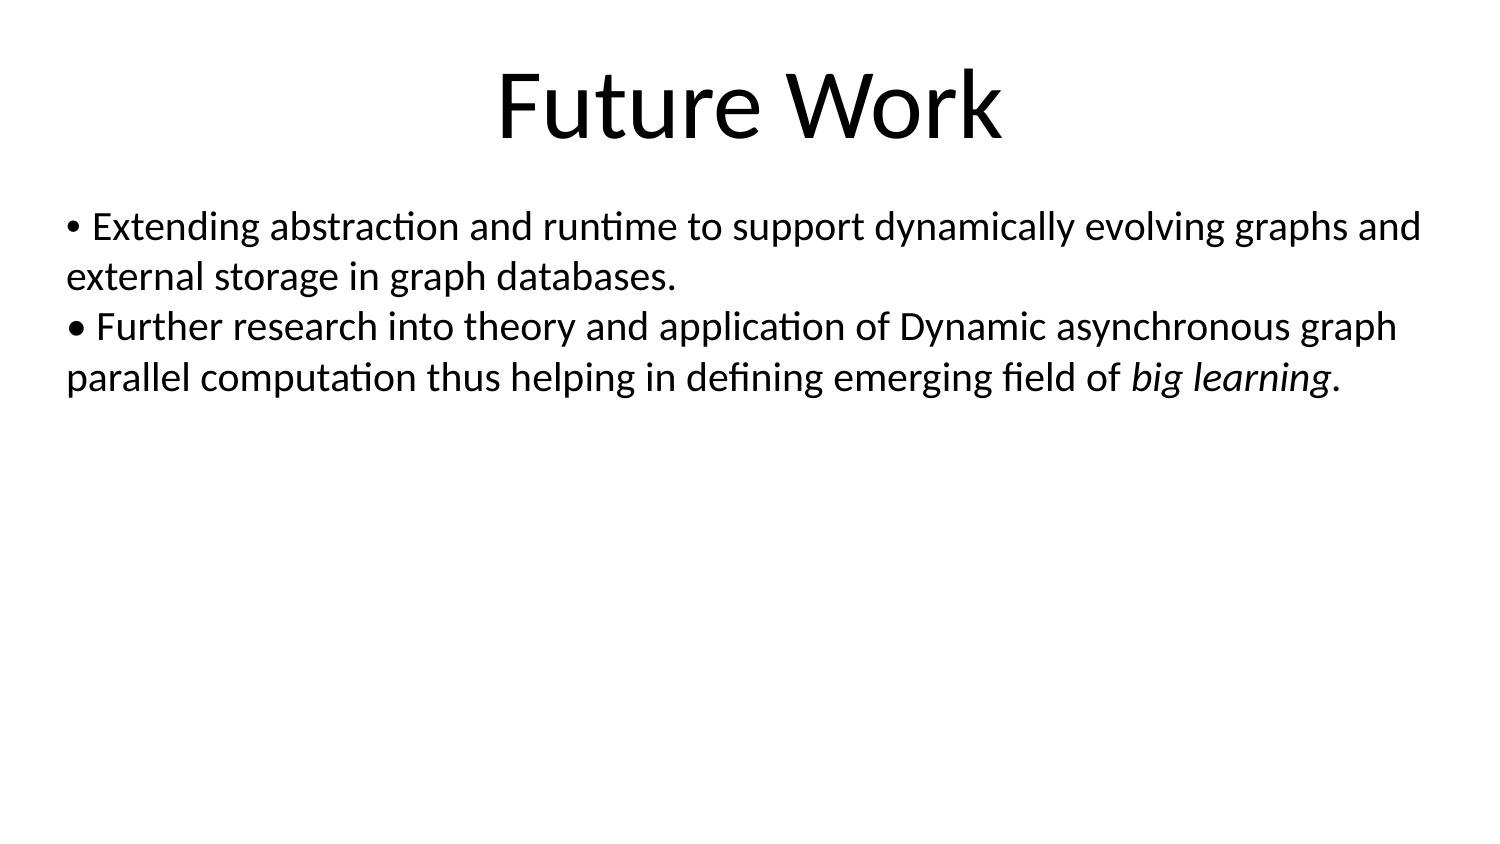

# Future Work
• Extending abstraction and runtime to support dynamically evolving graphs and external storage in graph databases.
• Further research into theory and application of Dynamic asynchronous graph parallel computation thus helping in defining emerging field of big learning.